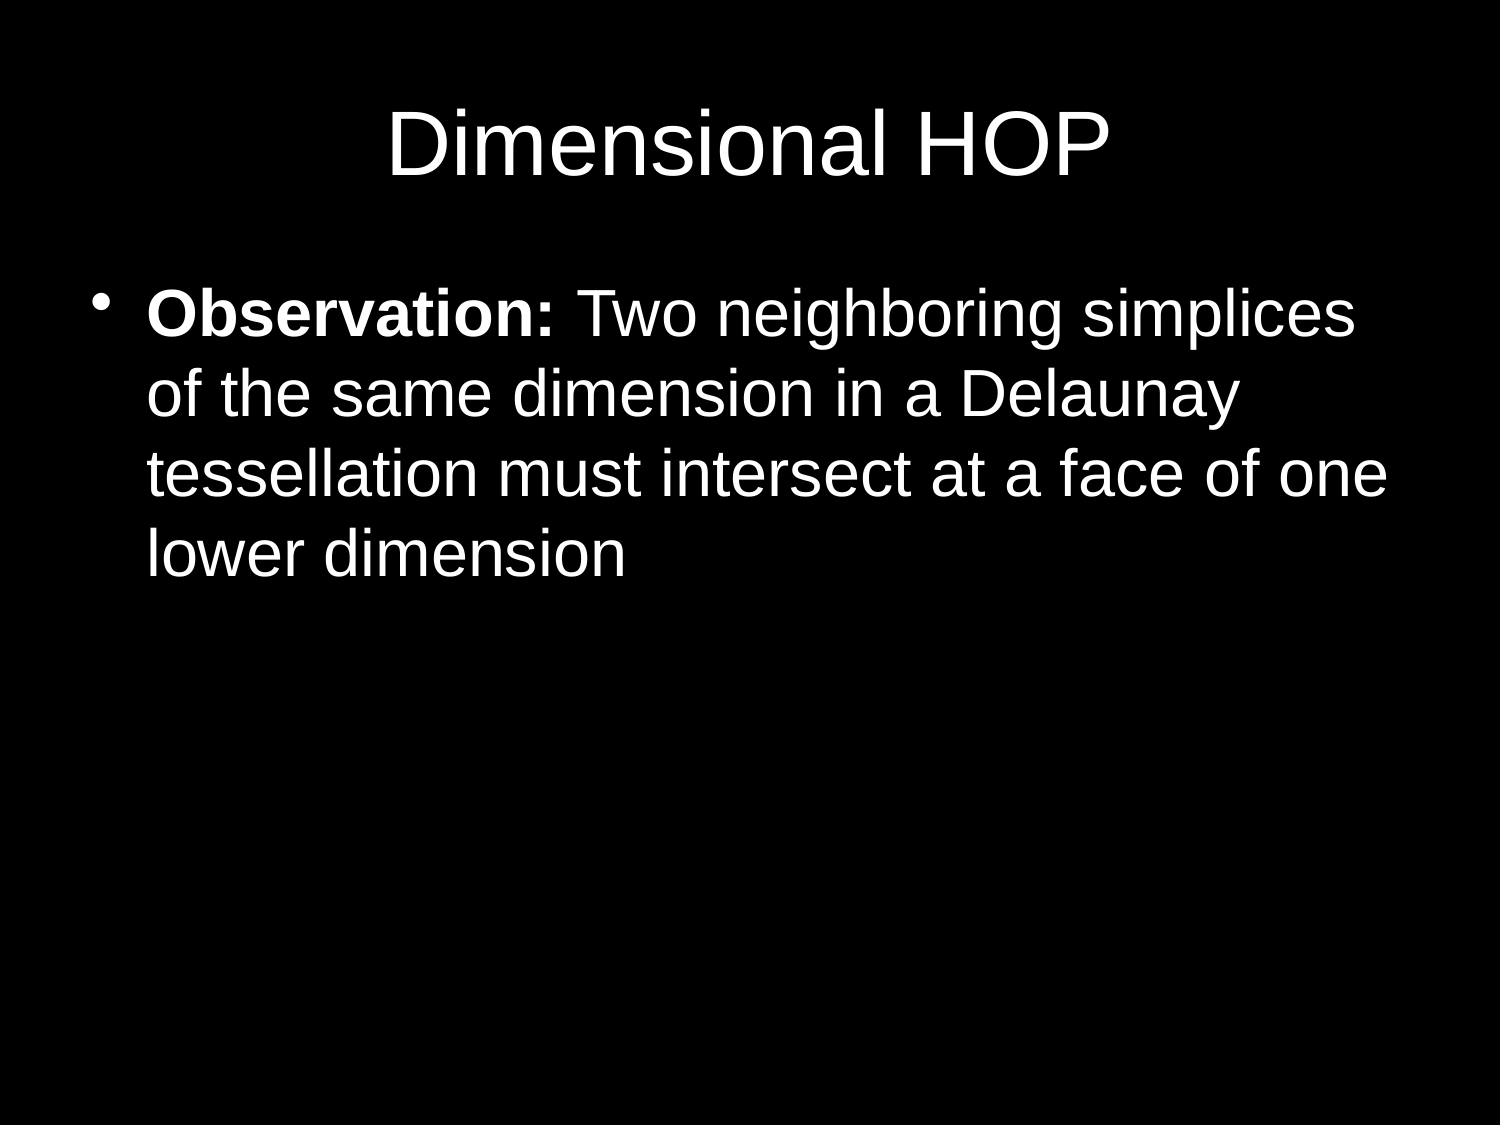

# Dimensional HOP
Observation: Two neighboring simplices of the same dimension in a Delaunay tessellation must intersect at a face of one lower dimension